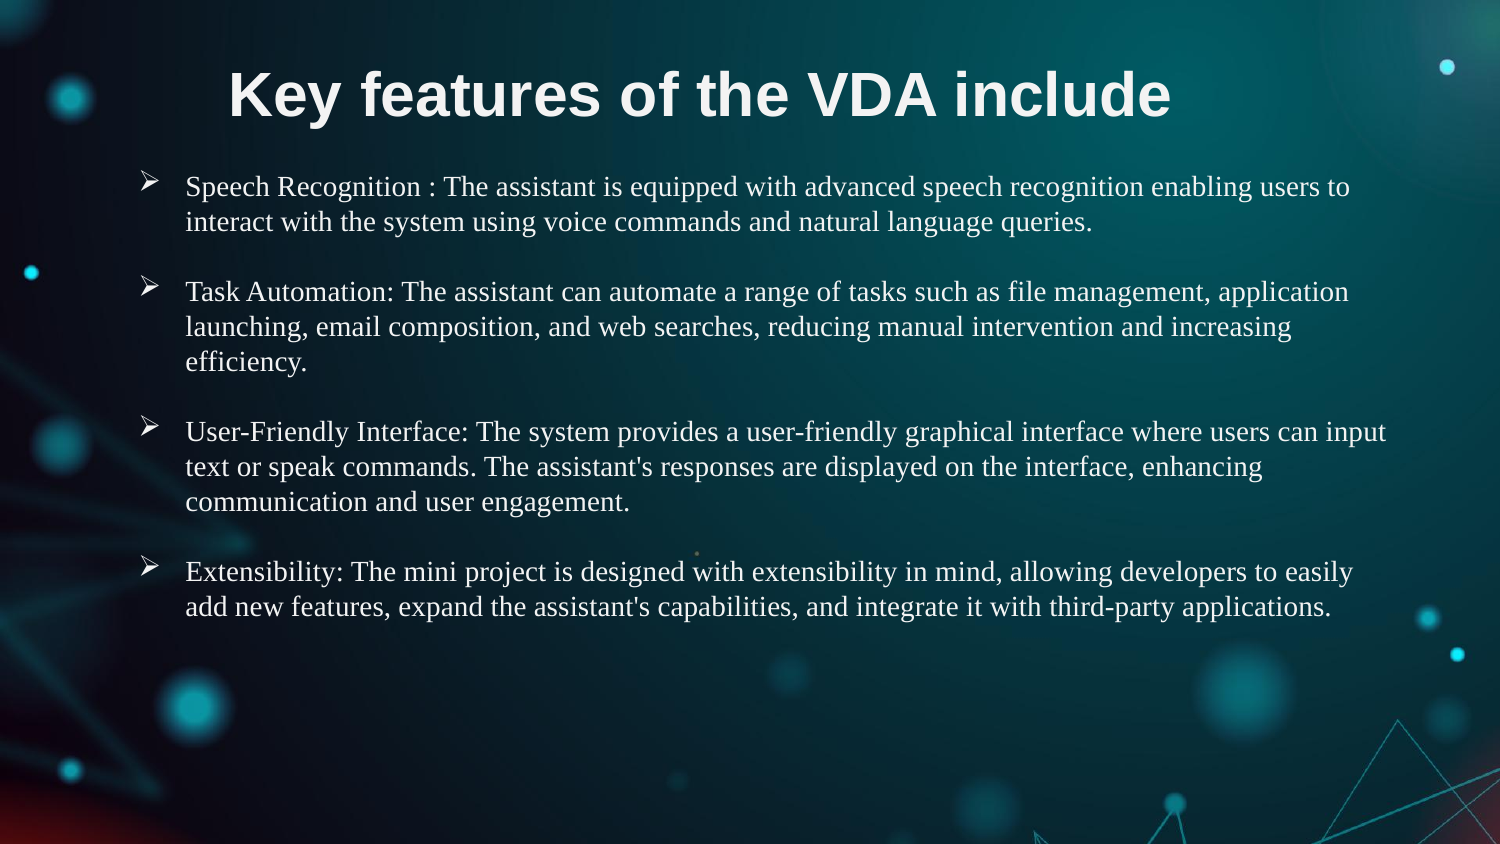

Key features of the VDA include
Speech Recognition : The assistant is equipped with advanced speech recognition enabling users to interact with the system using voice commands and natural language queries.

Task Automation: The assistant can automate a range of tasks such as file management, application launching, email composition, and web searches, reducing manual intervention and increasing efficiency.

User-Friendly Interface: The system provides a user-friendly graphical interface where users can input text or speak commands. The assistant's responses are displayed on the interface, enhancing communication and user engagement.

Extensibility: The mini project is designed with extensibility in mind, allowing developers to easily add new features, expand the assistant's capabilities, and integrate it with third-party applications.